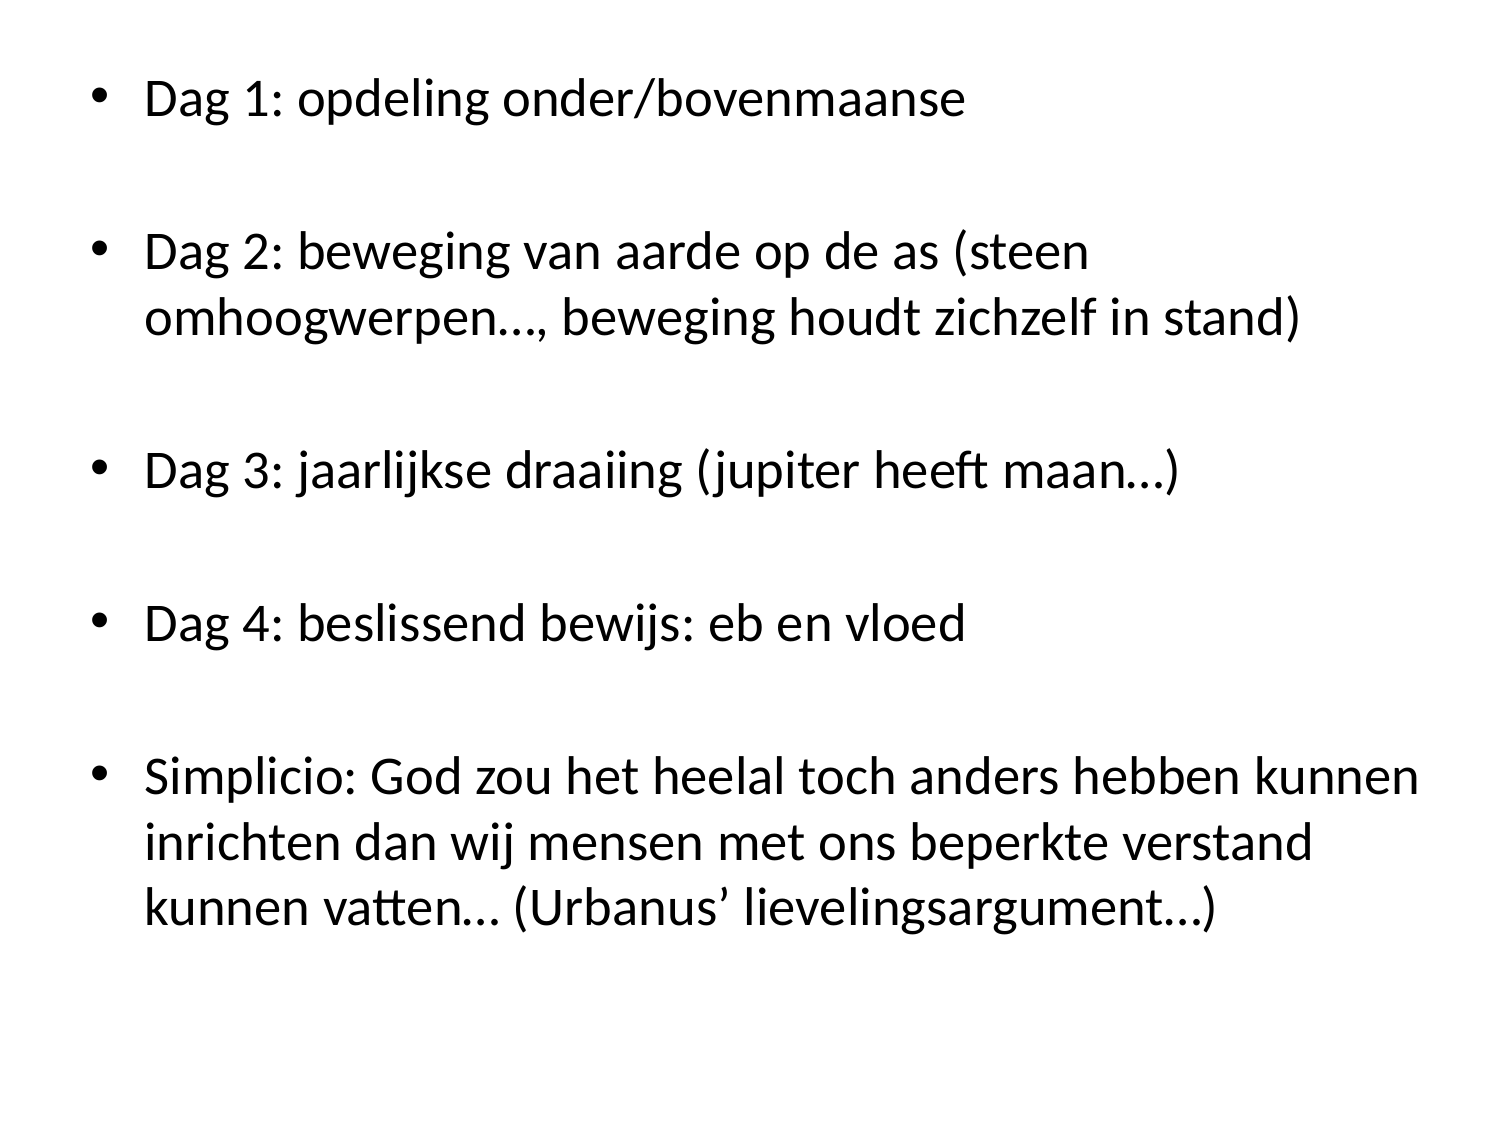

Dag 1: opdeling onder/bovenmaanse

Dag 2: beweging van aarde op de as (steen omhoogwerpen…, beweging houdt zichzelf in stand)

Dag 3: jaarlijkse draaiing (jupiter heeft maan…)

Dag 4: beslissend bewijs: eb en vloed

Simplicio: God zou het heelal toch anders hebben kunnen inrichten dan wij mensen met ons beperkte verstand kunnen vatten… (Urbanus’ lievelingsargument…)